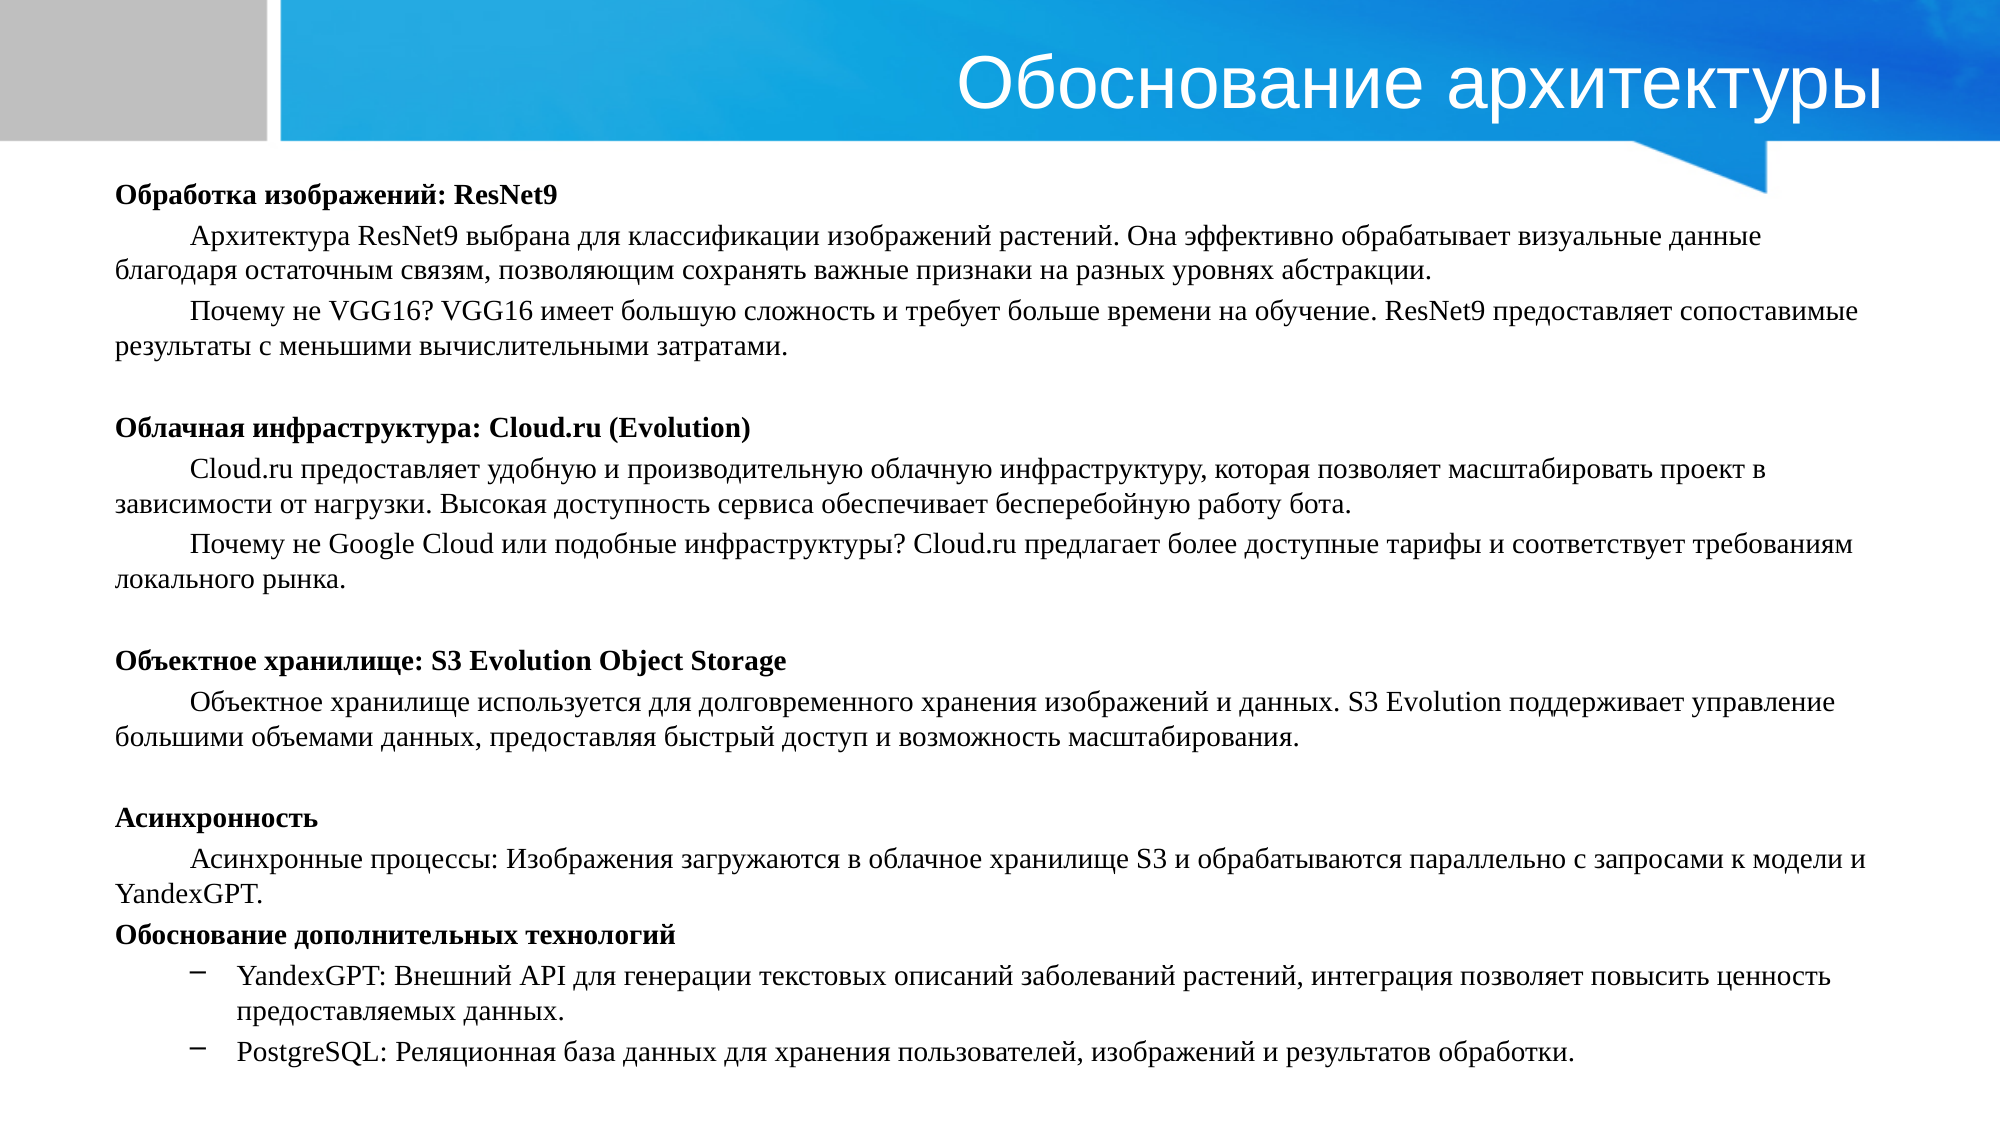

# Обоснование архитектуры
Обработка изображений: ResNet9
Архитектура ResNet9 выбрана для классификации изображений растений. Она эффективно обрабатывает визуальные данные благодаря остаточным связям, позволяющим сохранять важные признаки на разных уровнях абстракции.
Почему не VGG16? VGG16 имеет большую сложность и требует больше времени на обучение. ResNet9 предоставляет сопоставимые результаты с меньшими вычислительными затратами.

Облачная инфраструктура: Cloud.ru (Evolution)
Cloud.ru предоставляет удобную и производительную облачную инфраструктуру, которая позволяет масштабировать проект в зависимости от нагрузки. Высокая доступность сервиса обеспечивает бесперебойную работу бота.
Почему не Google Cloud или подобные инфраструктуры? Cloud.ru предлагает более доступные тарифы и соответствует требованиям локального рынка.

Объектное хранилище: S3 Evolution Object Storage
Объектное хранилище используется для долговременного хранения изображений и данных. S3 Evolution поддерживает управление большими объемами данных, предоставляя быстрый доступ и возможность масштабирования.

Асинхронность
Асинхронные процессы: Изображения загружаются в облачное хранилище S3 и обрабатываются параллельно с запросами к модели и YandexGPT.
Обоснование дополнительных технологий
YandexGPT: Внешний API для генерации текстовых описаний заболеваний растений, интеграция позволяет повысить ценность предоставляемых данных.
PostgreSQL: Реляционная база данных для хранения пользователей, изображений и результатов обработки.